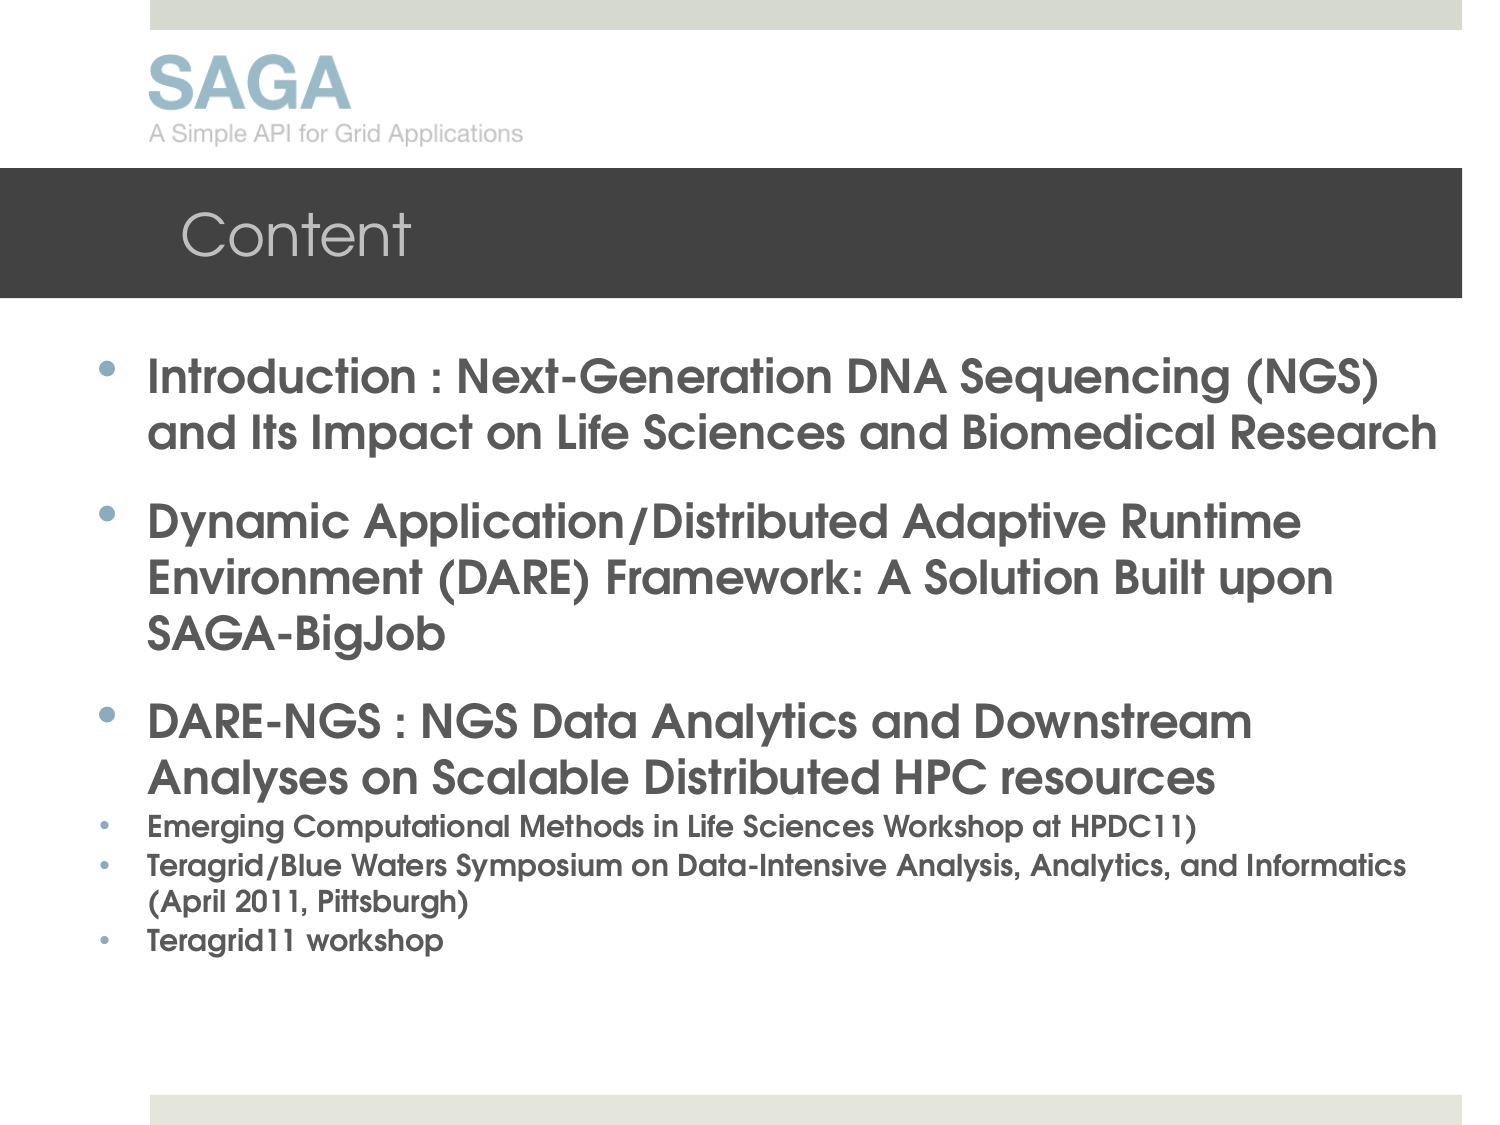

# Content
Introduction : Next-Generation DNA Sequencing (NGS) and Its Impact on Life Sciences and Biomedical Research
Dynamic Application/Distributed Adaptive Runtime Environment (DARE) Framework: A Solution Built upon SAGA-BigJob
DARE-NGS : NGS Data Analytics and Downstream Analyses on Scalable Distributed HPC resources
Emerging Computational Methods in Life Sciences Workshop at HPDC11)
Teragrid/Blue Waters Symposium on Data-Intensive Analysis, Analytics, and Informatics (April 2011, Pittsburgh)
Teragrid11 workshop